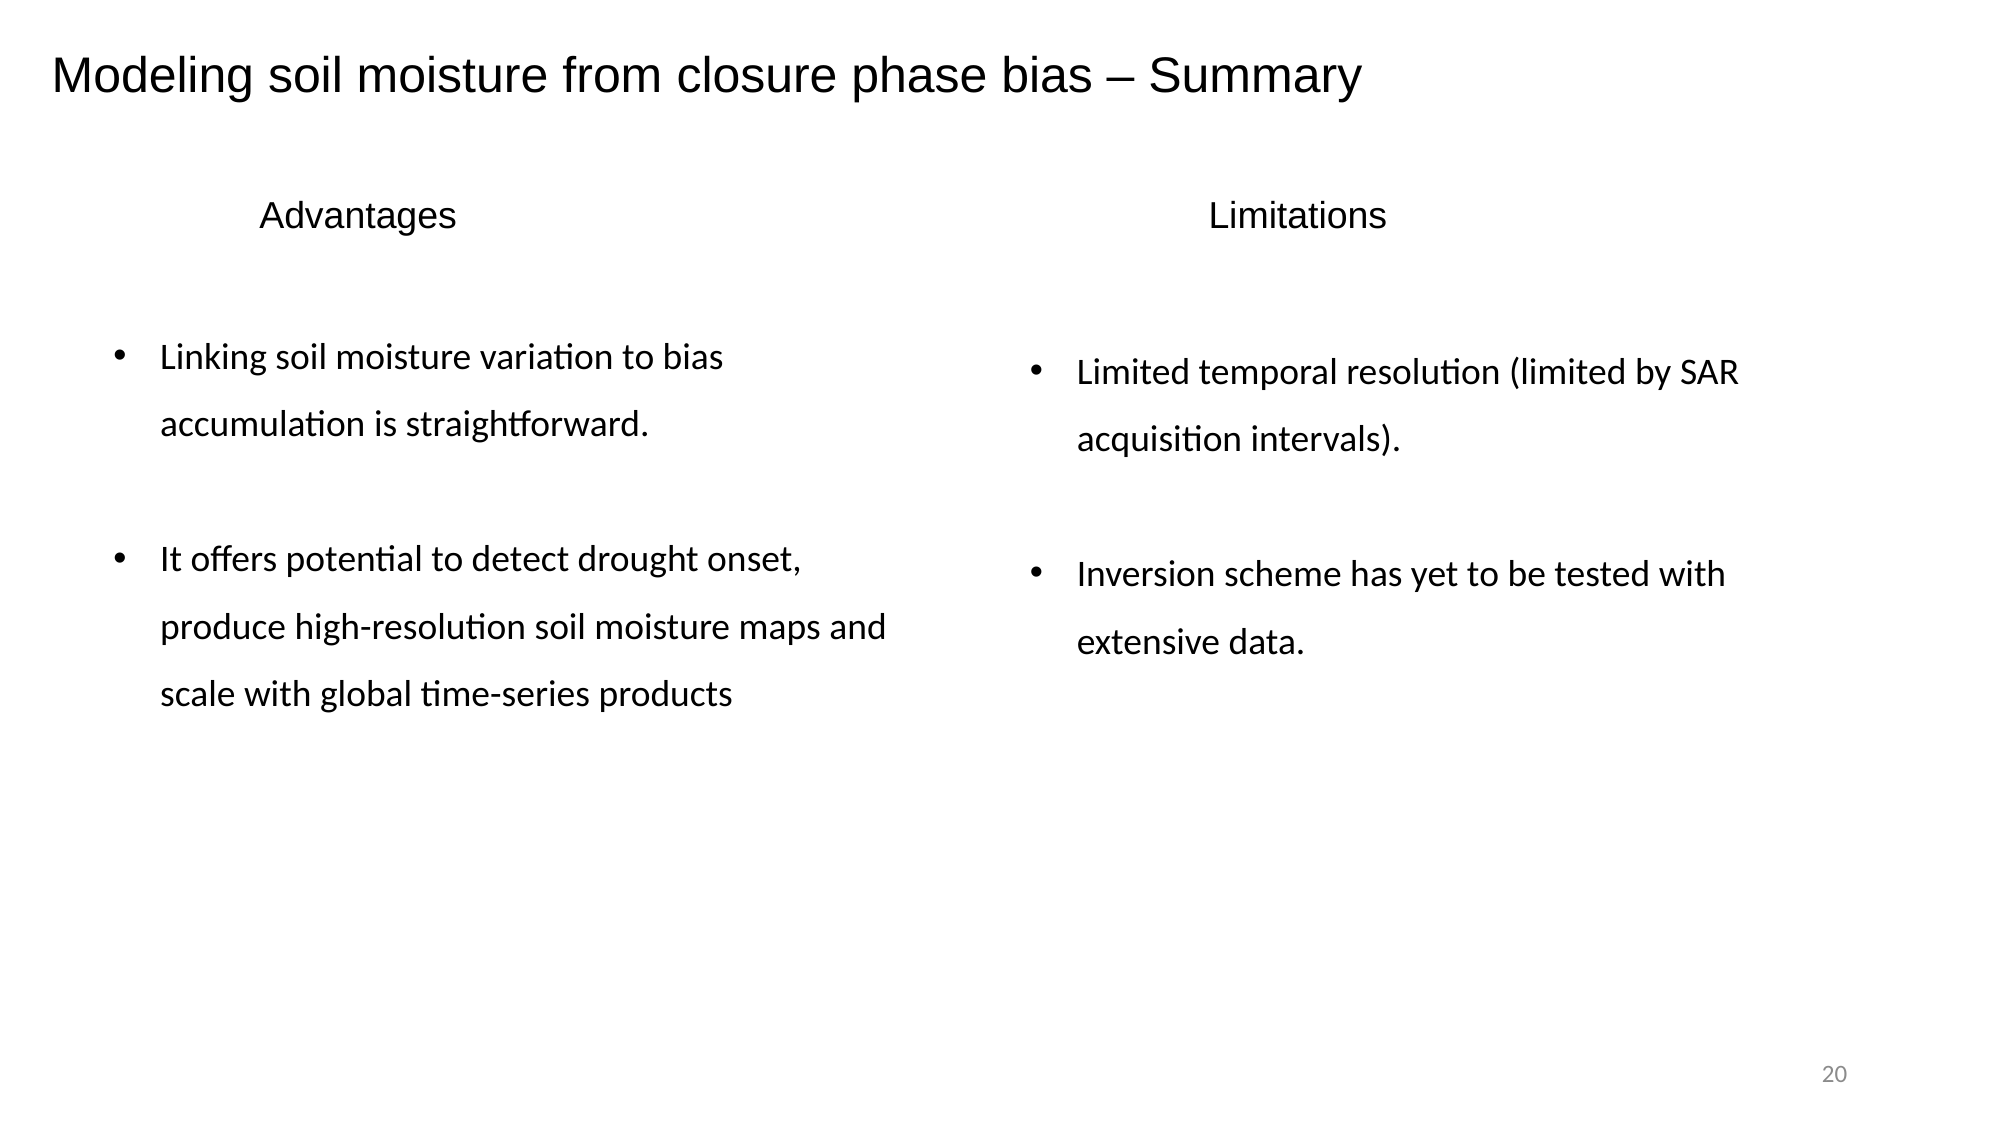

Modeling soil moisture from closure phase bias – Summary
Advantages
Limitations
Linking soil moisture variation to bias accumulation is straightforward.

It offers potential to detect drought onset, produce high-resolution soil moisture maps and scale with global time-series products

Limited temporal resolution (limited by SAR acquisition intervals).

Inversion scheme has yet to be tested with extensive data.

20